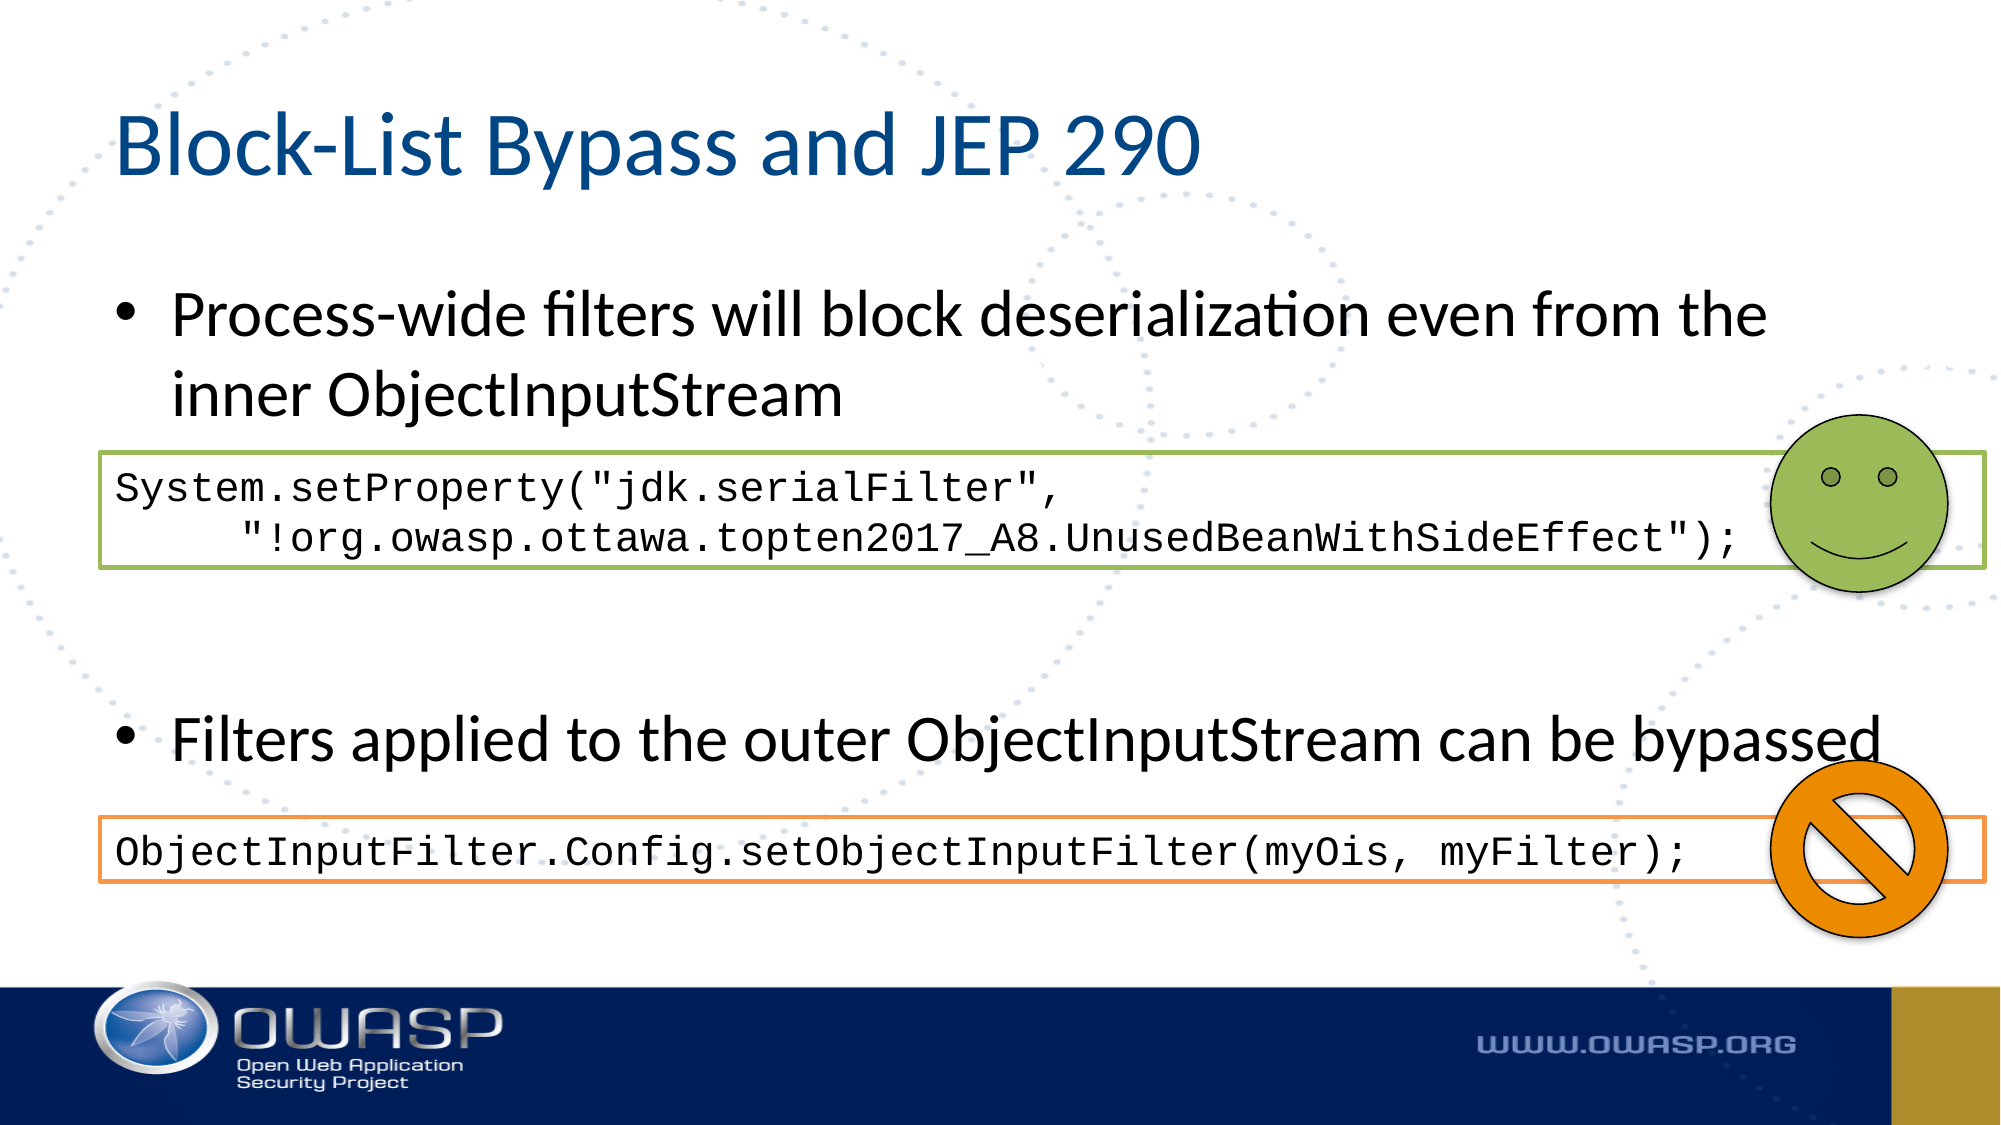

# Block-List Bypass and JEP 290
Process-wide filters will block deserialization even from the inner ObjectInputStream

System.setProperty("jdk.serialFilter",
     "!org.owasp.ottawa.topten2017_A8.UnusedBeanWithSideEffect");
Filters applied to the outer ObjectInputStream can be bypassed

ObjectInputFilter.Config.setObjectInputFilter(myOis, myFilter);